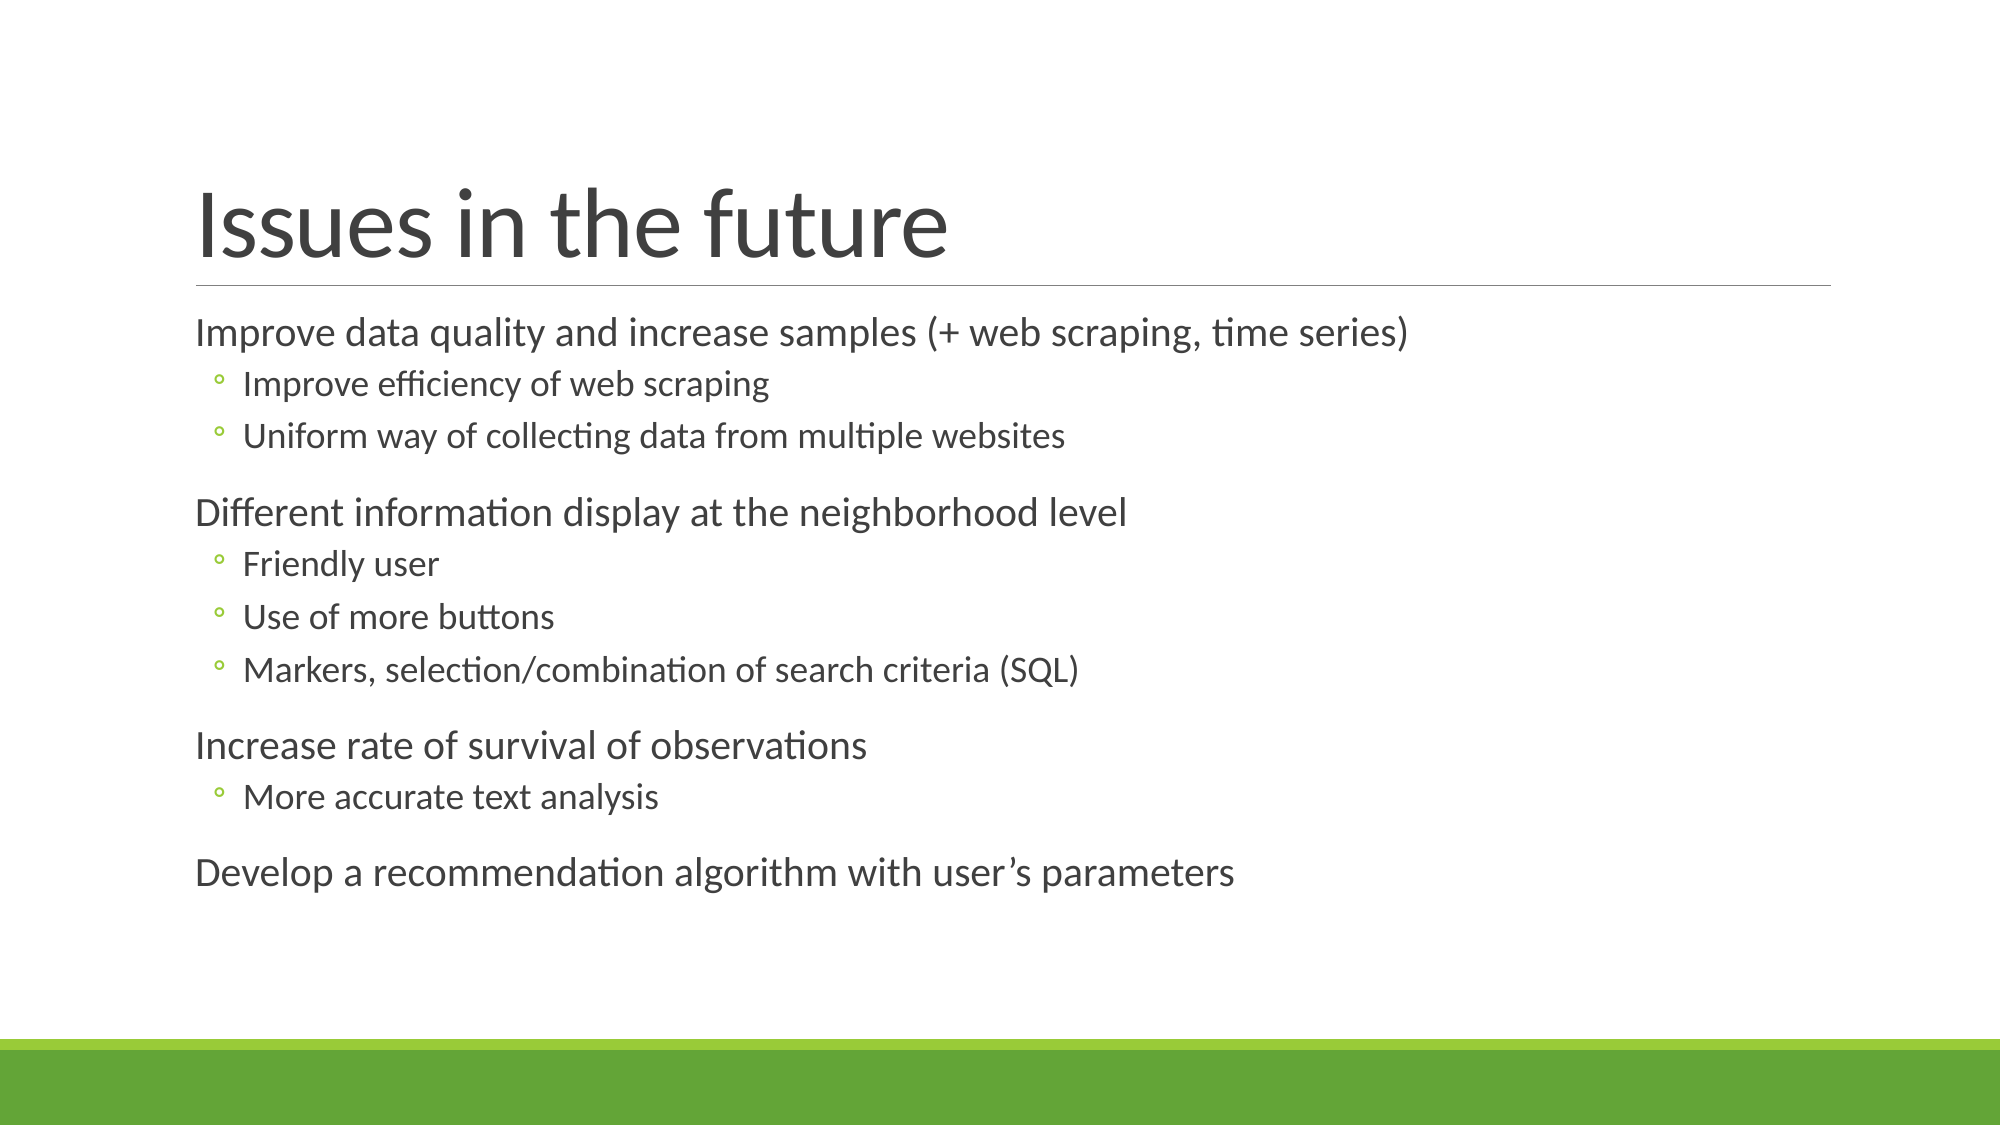

# Issues in the future
Improve data quality and increase samples (+ web scraping, time series)
Improve efficiency of web scraping
Uniform way of collecting data from multiple websites
Different information display at the neighborhood level
Friendly user
Use of more buttons
Markers, selection/combination of search criteria (SQL)
Increase rate of survival of observations
More accurate text analysis
Develop a recommendation algorithm with user’s parameters